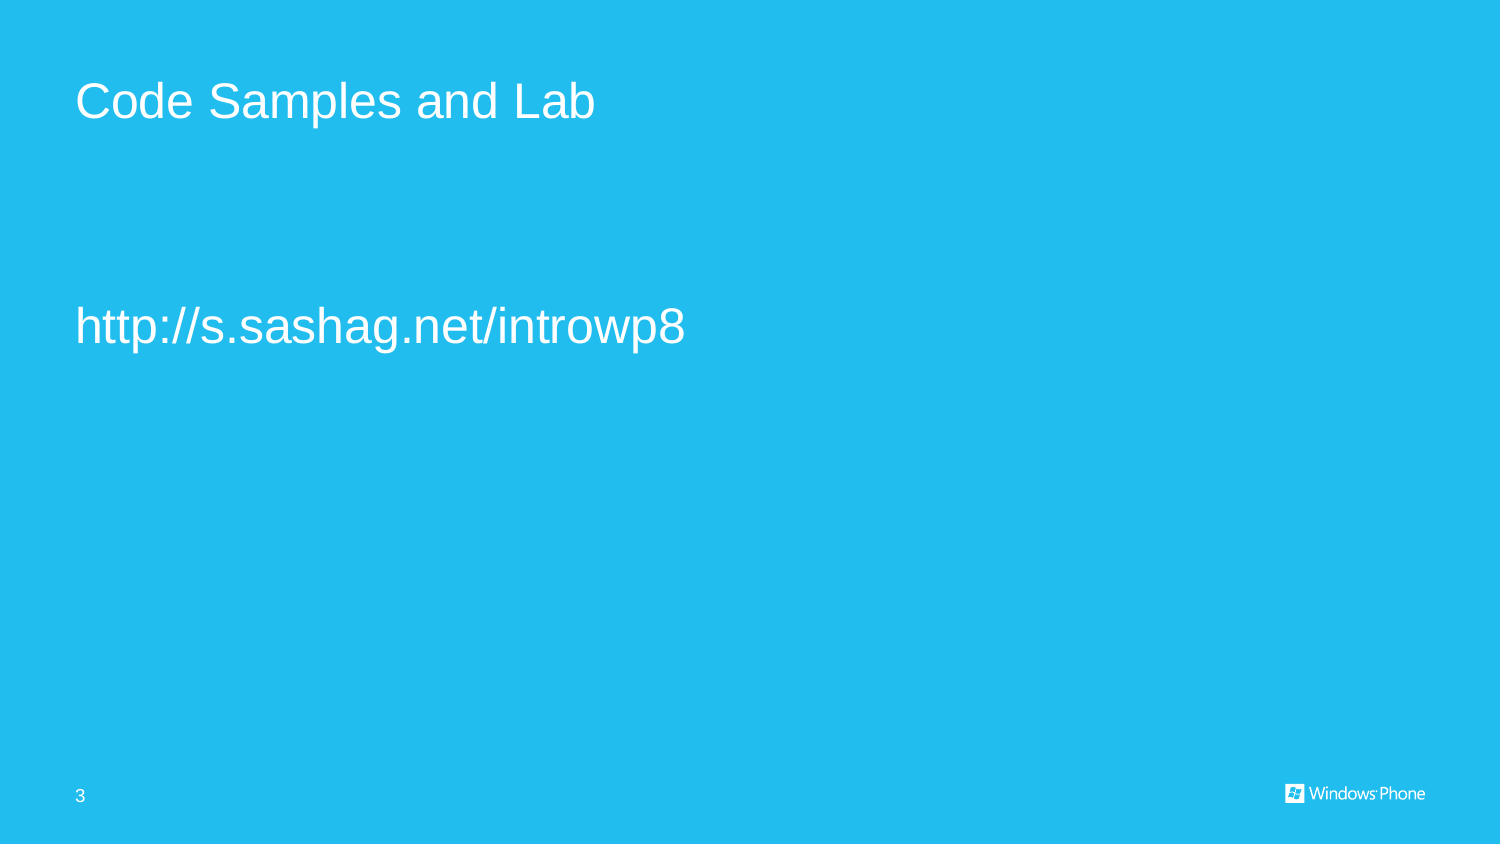

# Code Samples and Lab
http://s.sashag.net/introwp8
3